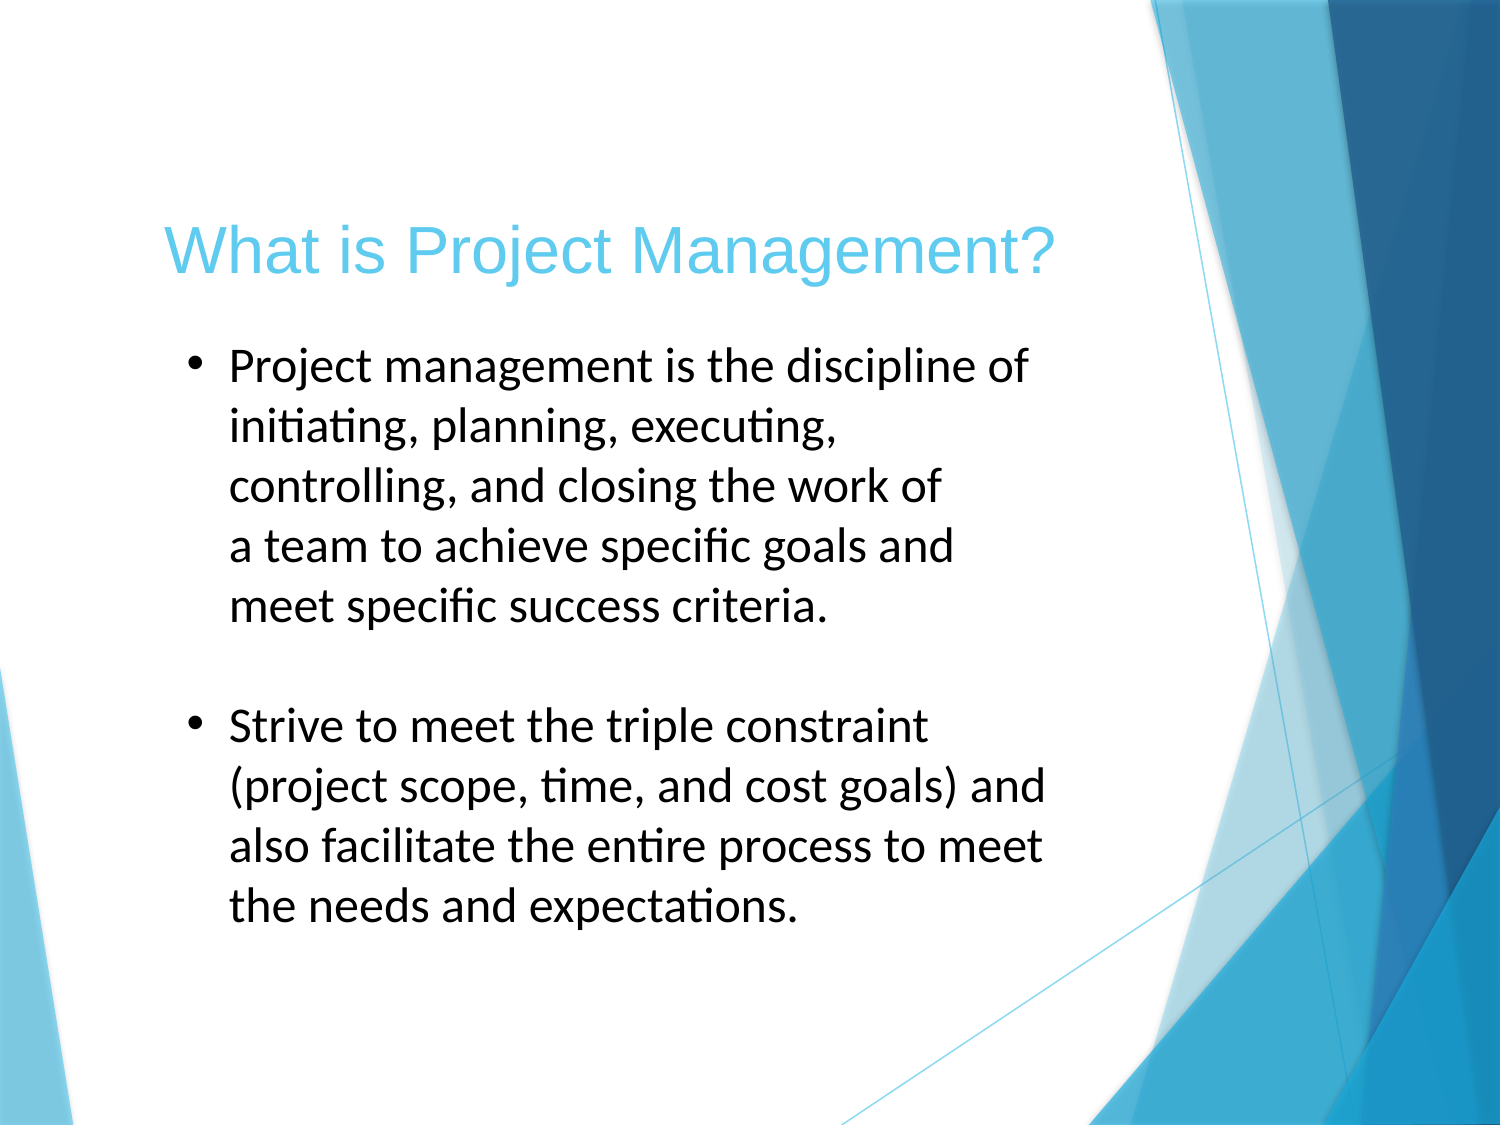

What is Project Management?
Project management is the discipline of initiating, planning, executing, controlling, and closing the work of a team to achieve specific goals and meet specific success criteria.

Strive to meet the triple constraint (project scope, time, and cost goals) and also facilitate the entire process to meet the needs and expectations.